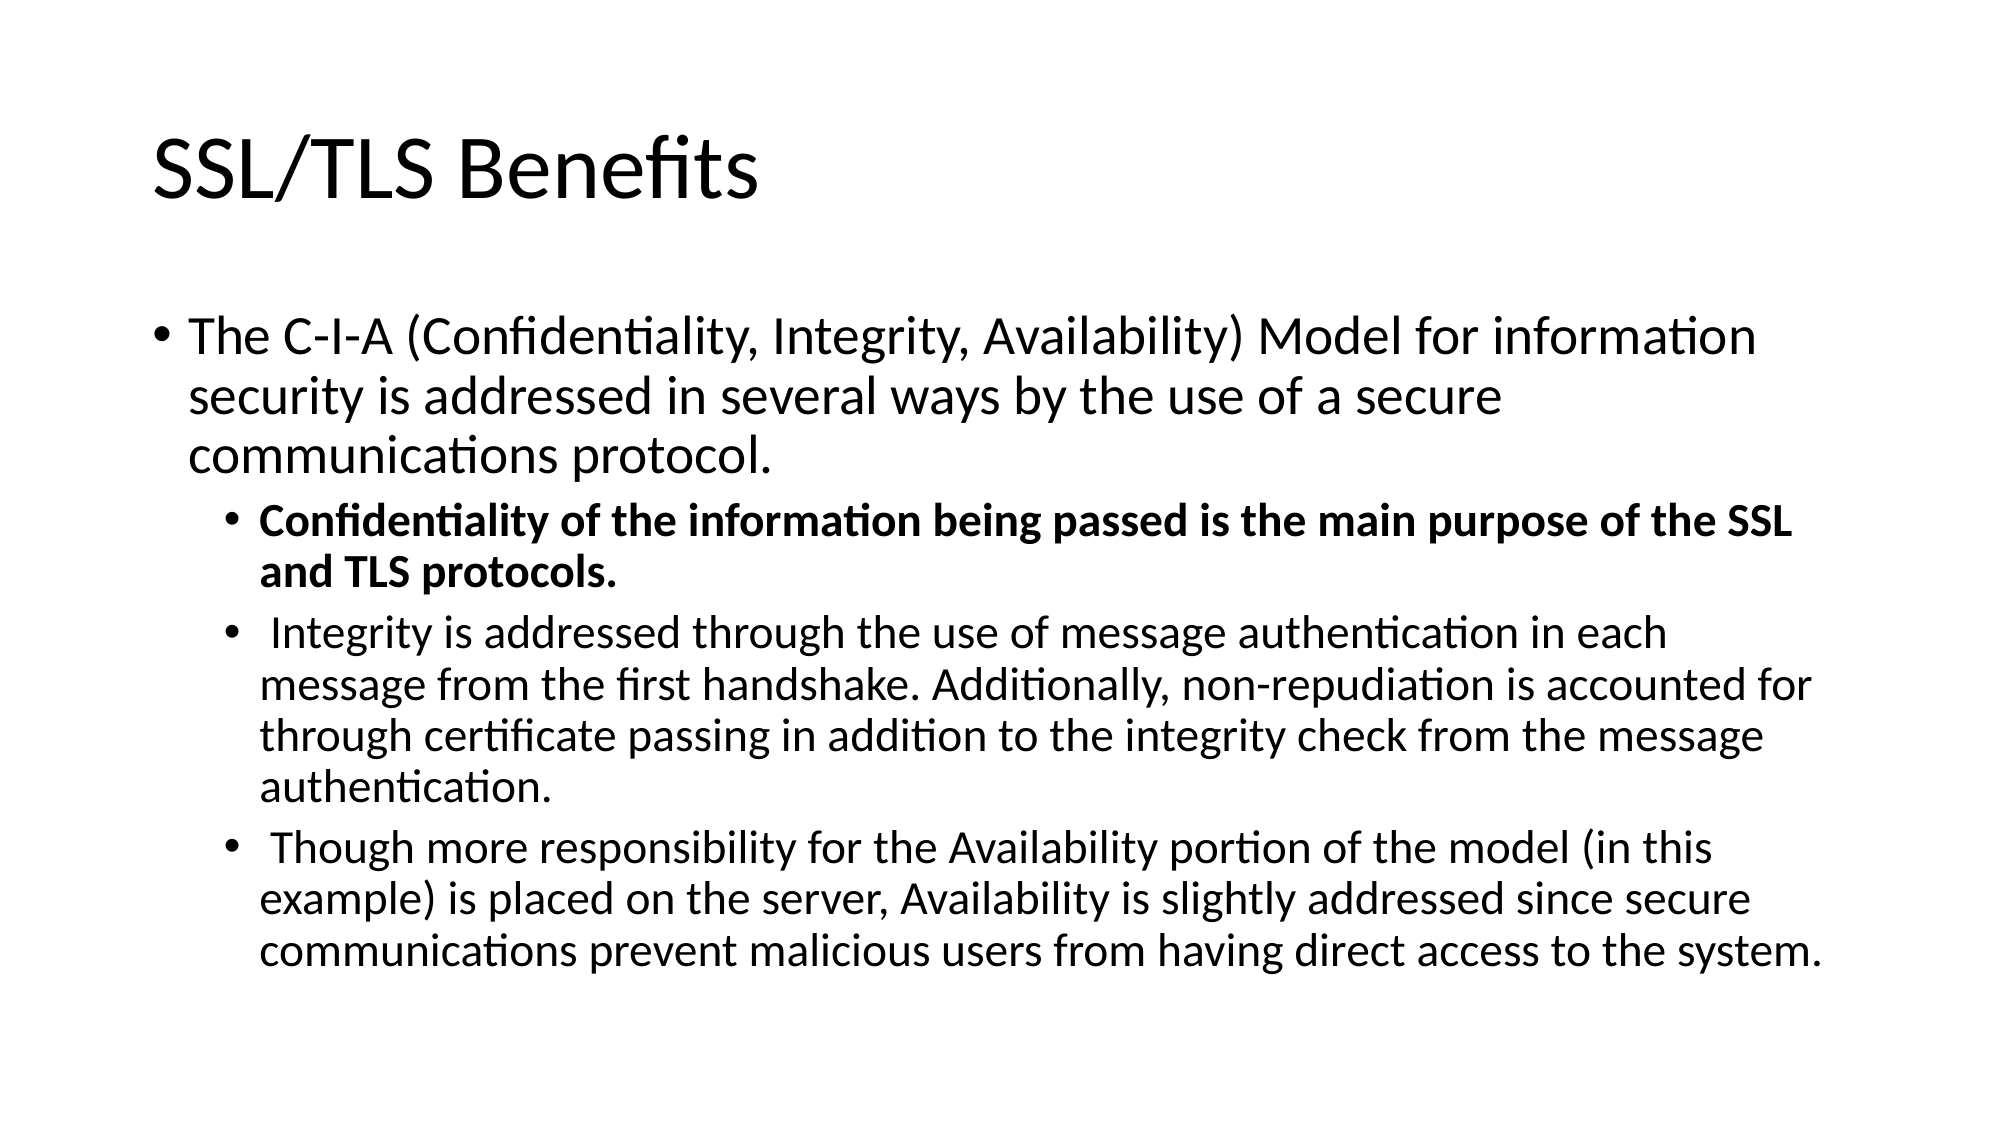

# SSL/TLS Benefits
The C-I-A (Confidentiality, Integrity, Availability) Model for information security is addressed in several ways by the use of a secure communications protocol.
Confidentiality of the information being passed is the main purpose of the SSL and TLS protocols.
 Integrity is addressed through the use of message authentication in each message from the first handshake. Additionally, non-repudiation is accounted for through certificate passing in addition to the integrity check from the message authentication.
 Though more responsibility for the Availability portion of the model (in this example) is placed on the server, Availability is slightly addressed since secure communications prevent malicious users from having direct access to the system.